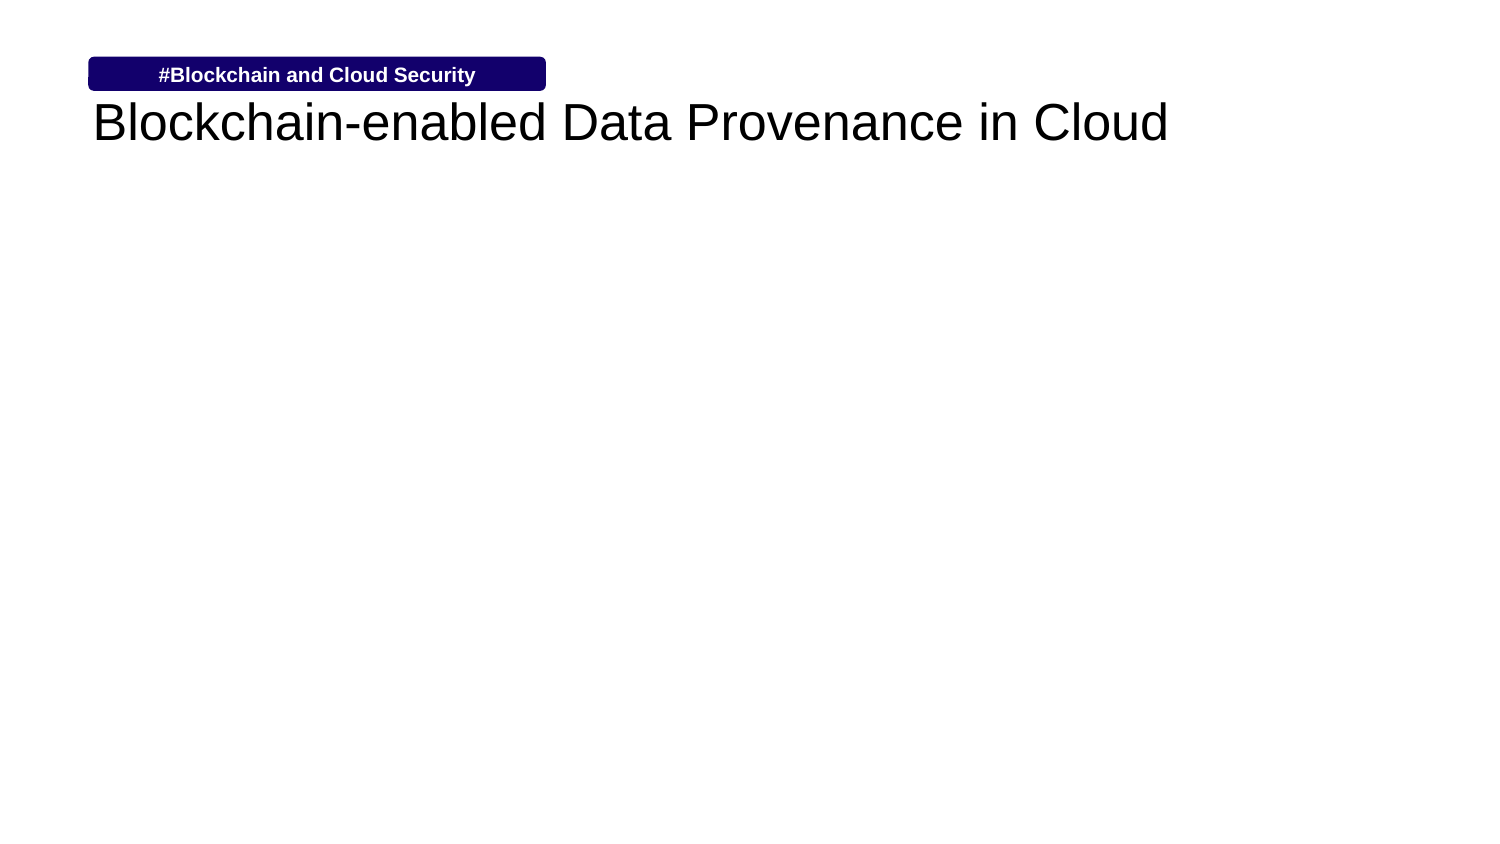

#Blockchain and Cloud Security
# Blockchain-enabled Data Provenance in Cloud